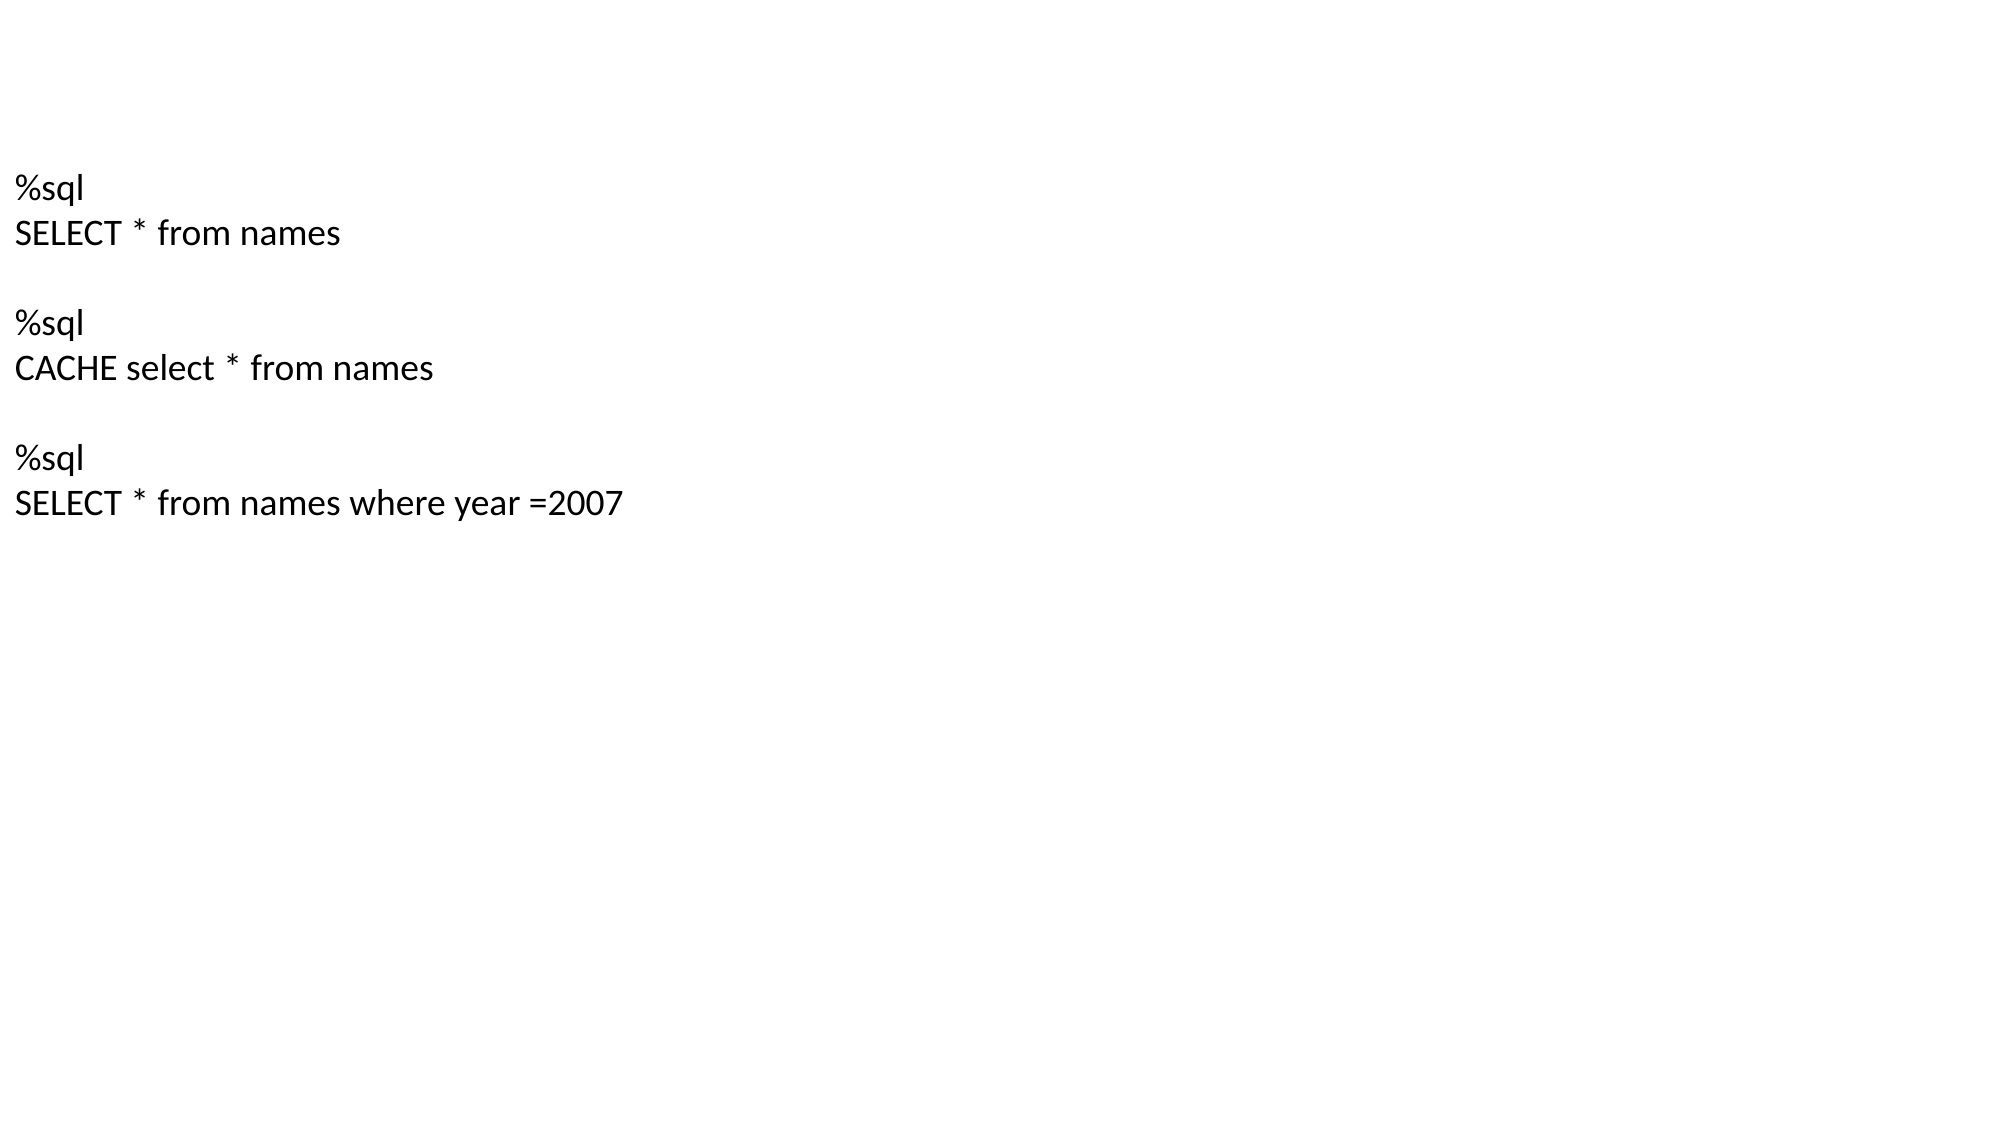

%sql
SELECT * from names

%sql
CACHE select * from names

%sql
SELECT * from names where year =2007